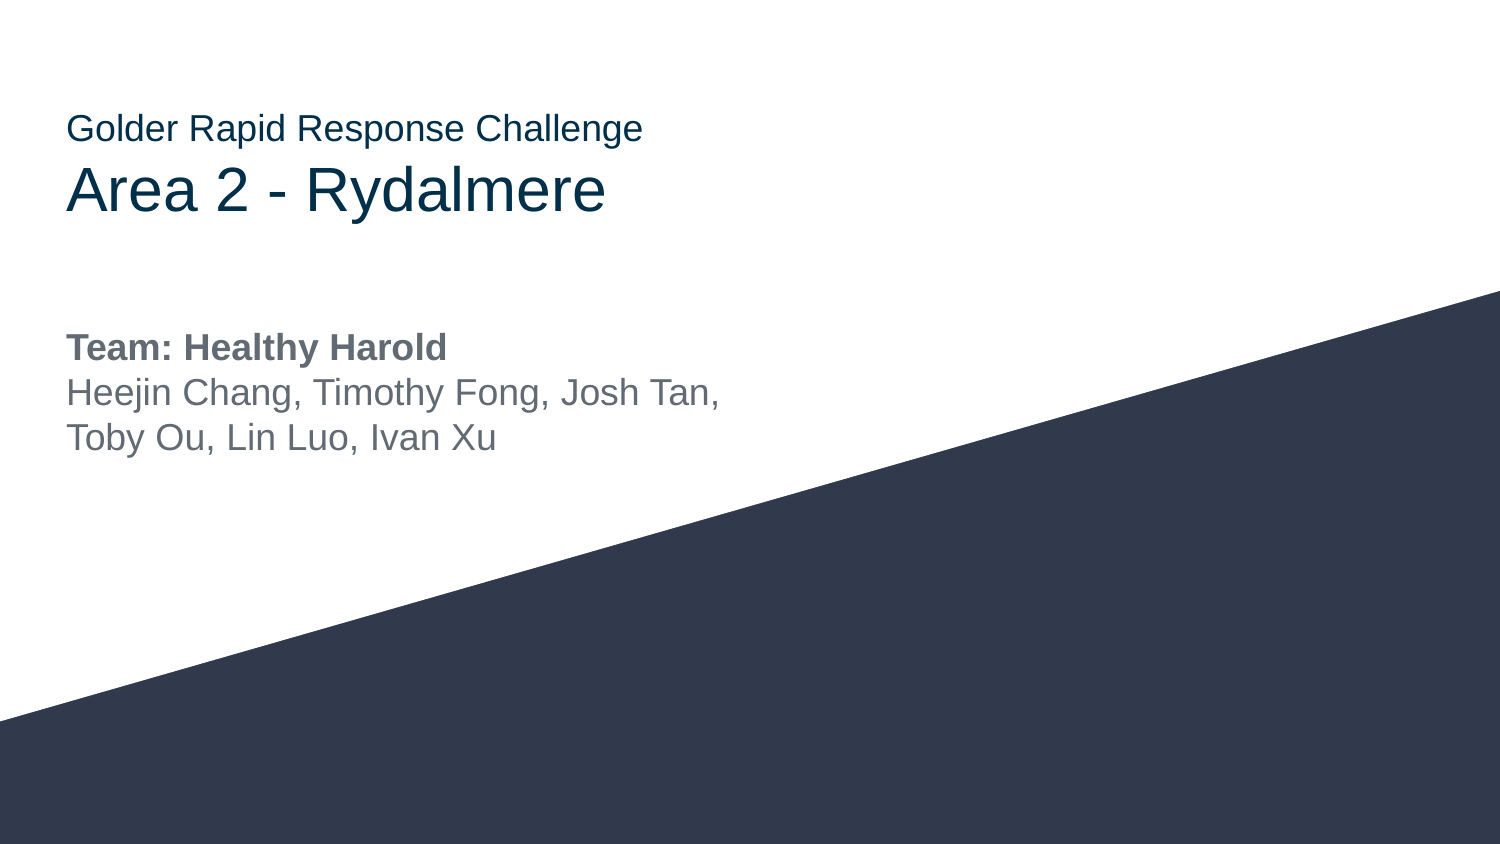

# Golder Rapid Response Challenge
Area 2 - Rydalmere
Team: Healthy Harold
Heejin Chang, Timothy Fong, Josh Tan, Toby Ou, Lin Luo, Ivan Xu